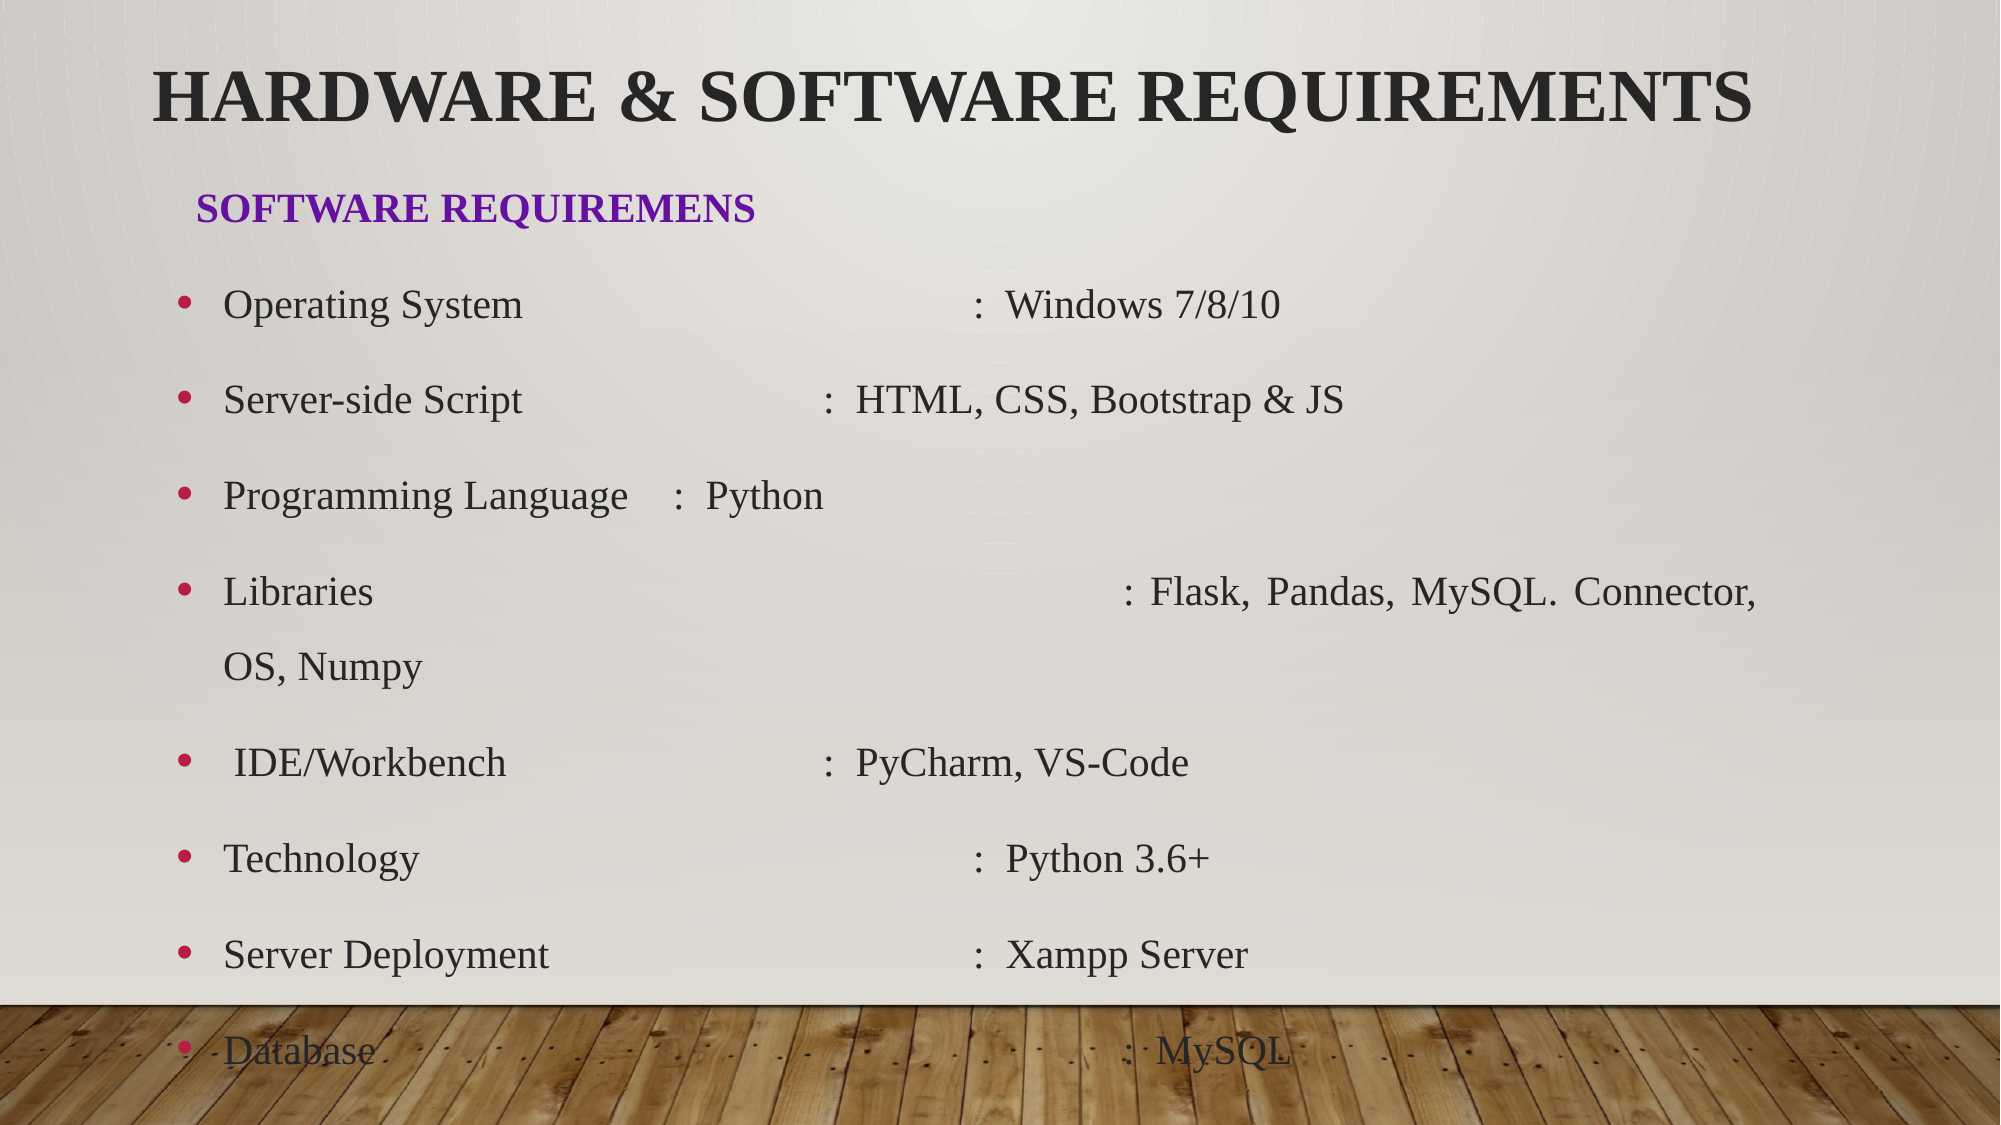

HARDWARE & SOFTWARE REQUIREMENTS
SOFTWARE REQUIREMENS
Operating System			:  Windows 7/8/10
Server-side Script			:  HTML, CSS, Bootstrap & JS
Programming Language	:  Python
Libraries					: Flask, Pandas, MySQL. Connector, OS, Numpy
 IDE/Workbench			:  PyCharm, VS-Code
Technology				:  Python 3.6+
Server Deployment			:  Xampp Server
Database					:  MySQL